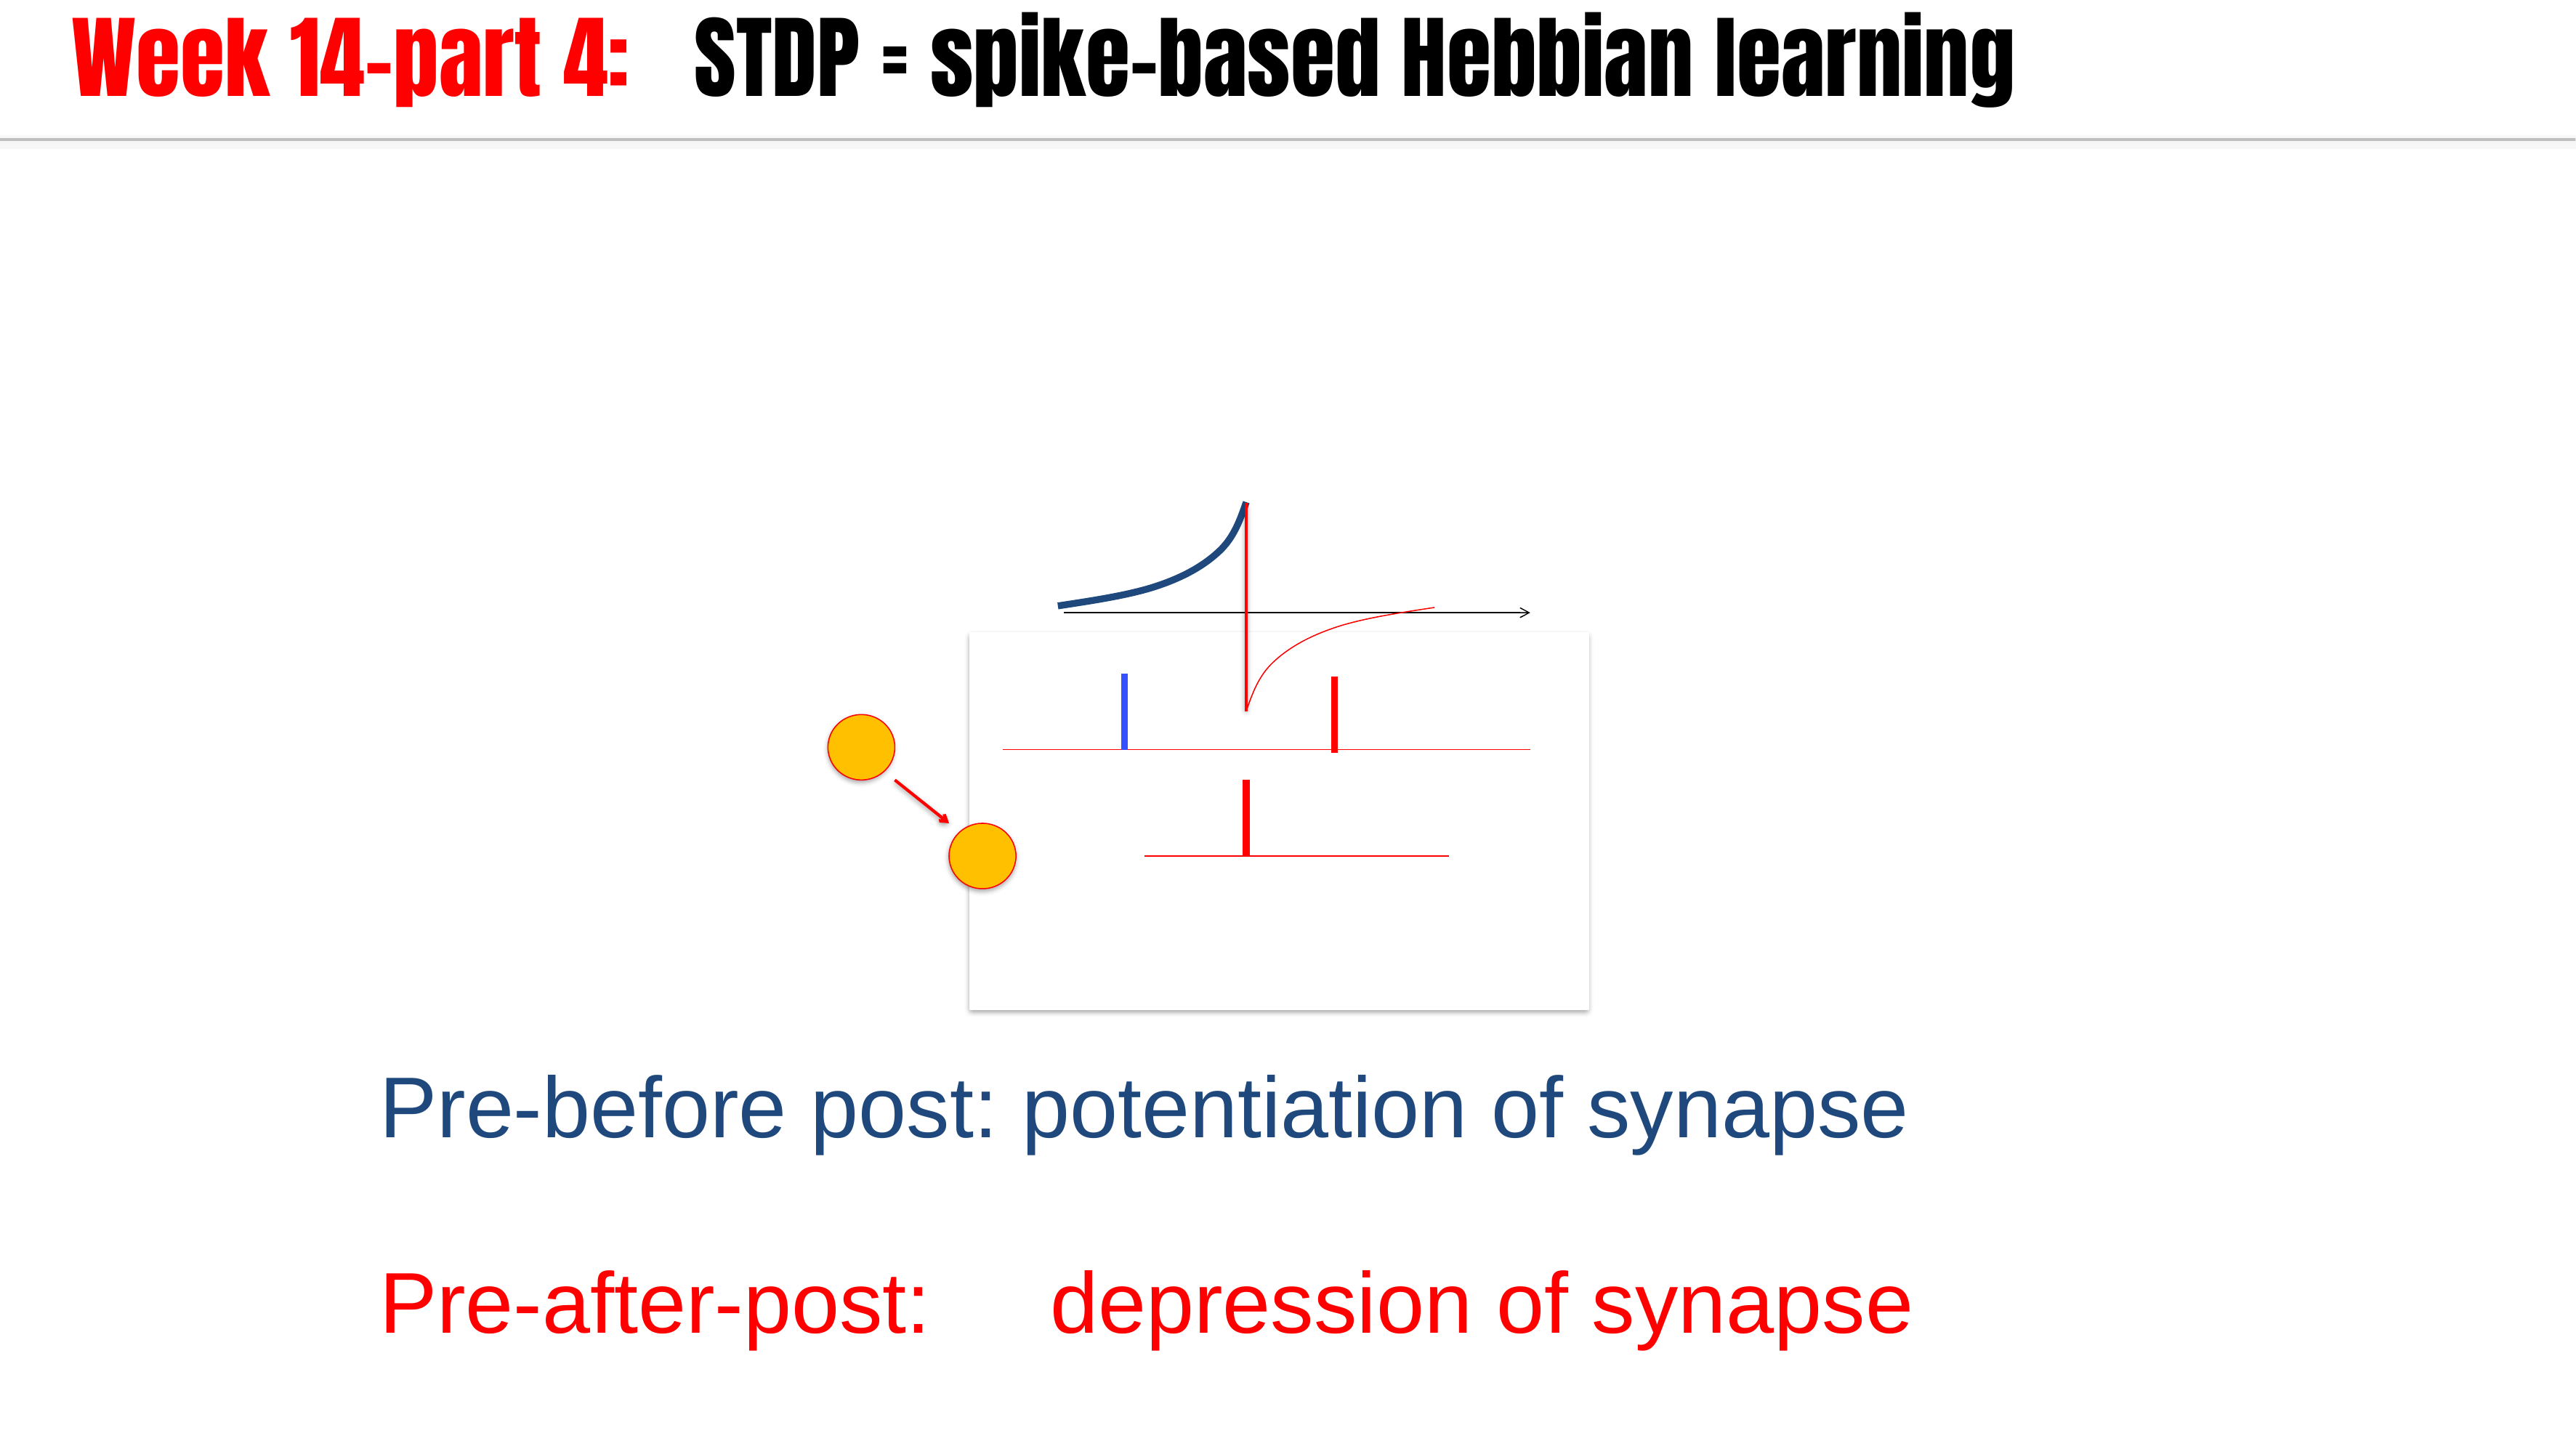

Week 14-part 4:   STDP = spike-based Hebbian learning

Pre-before post: potentiation of synapse
Pre-after-post:     depression of synapse